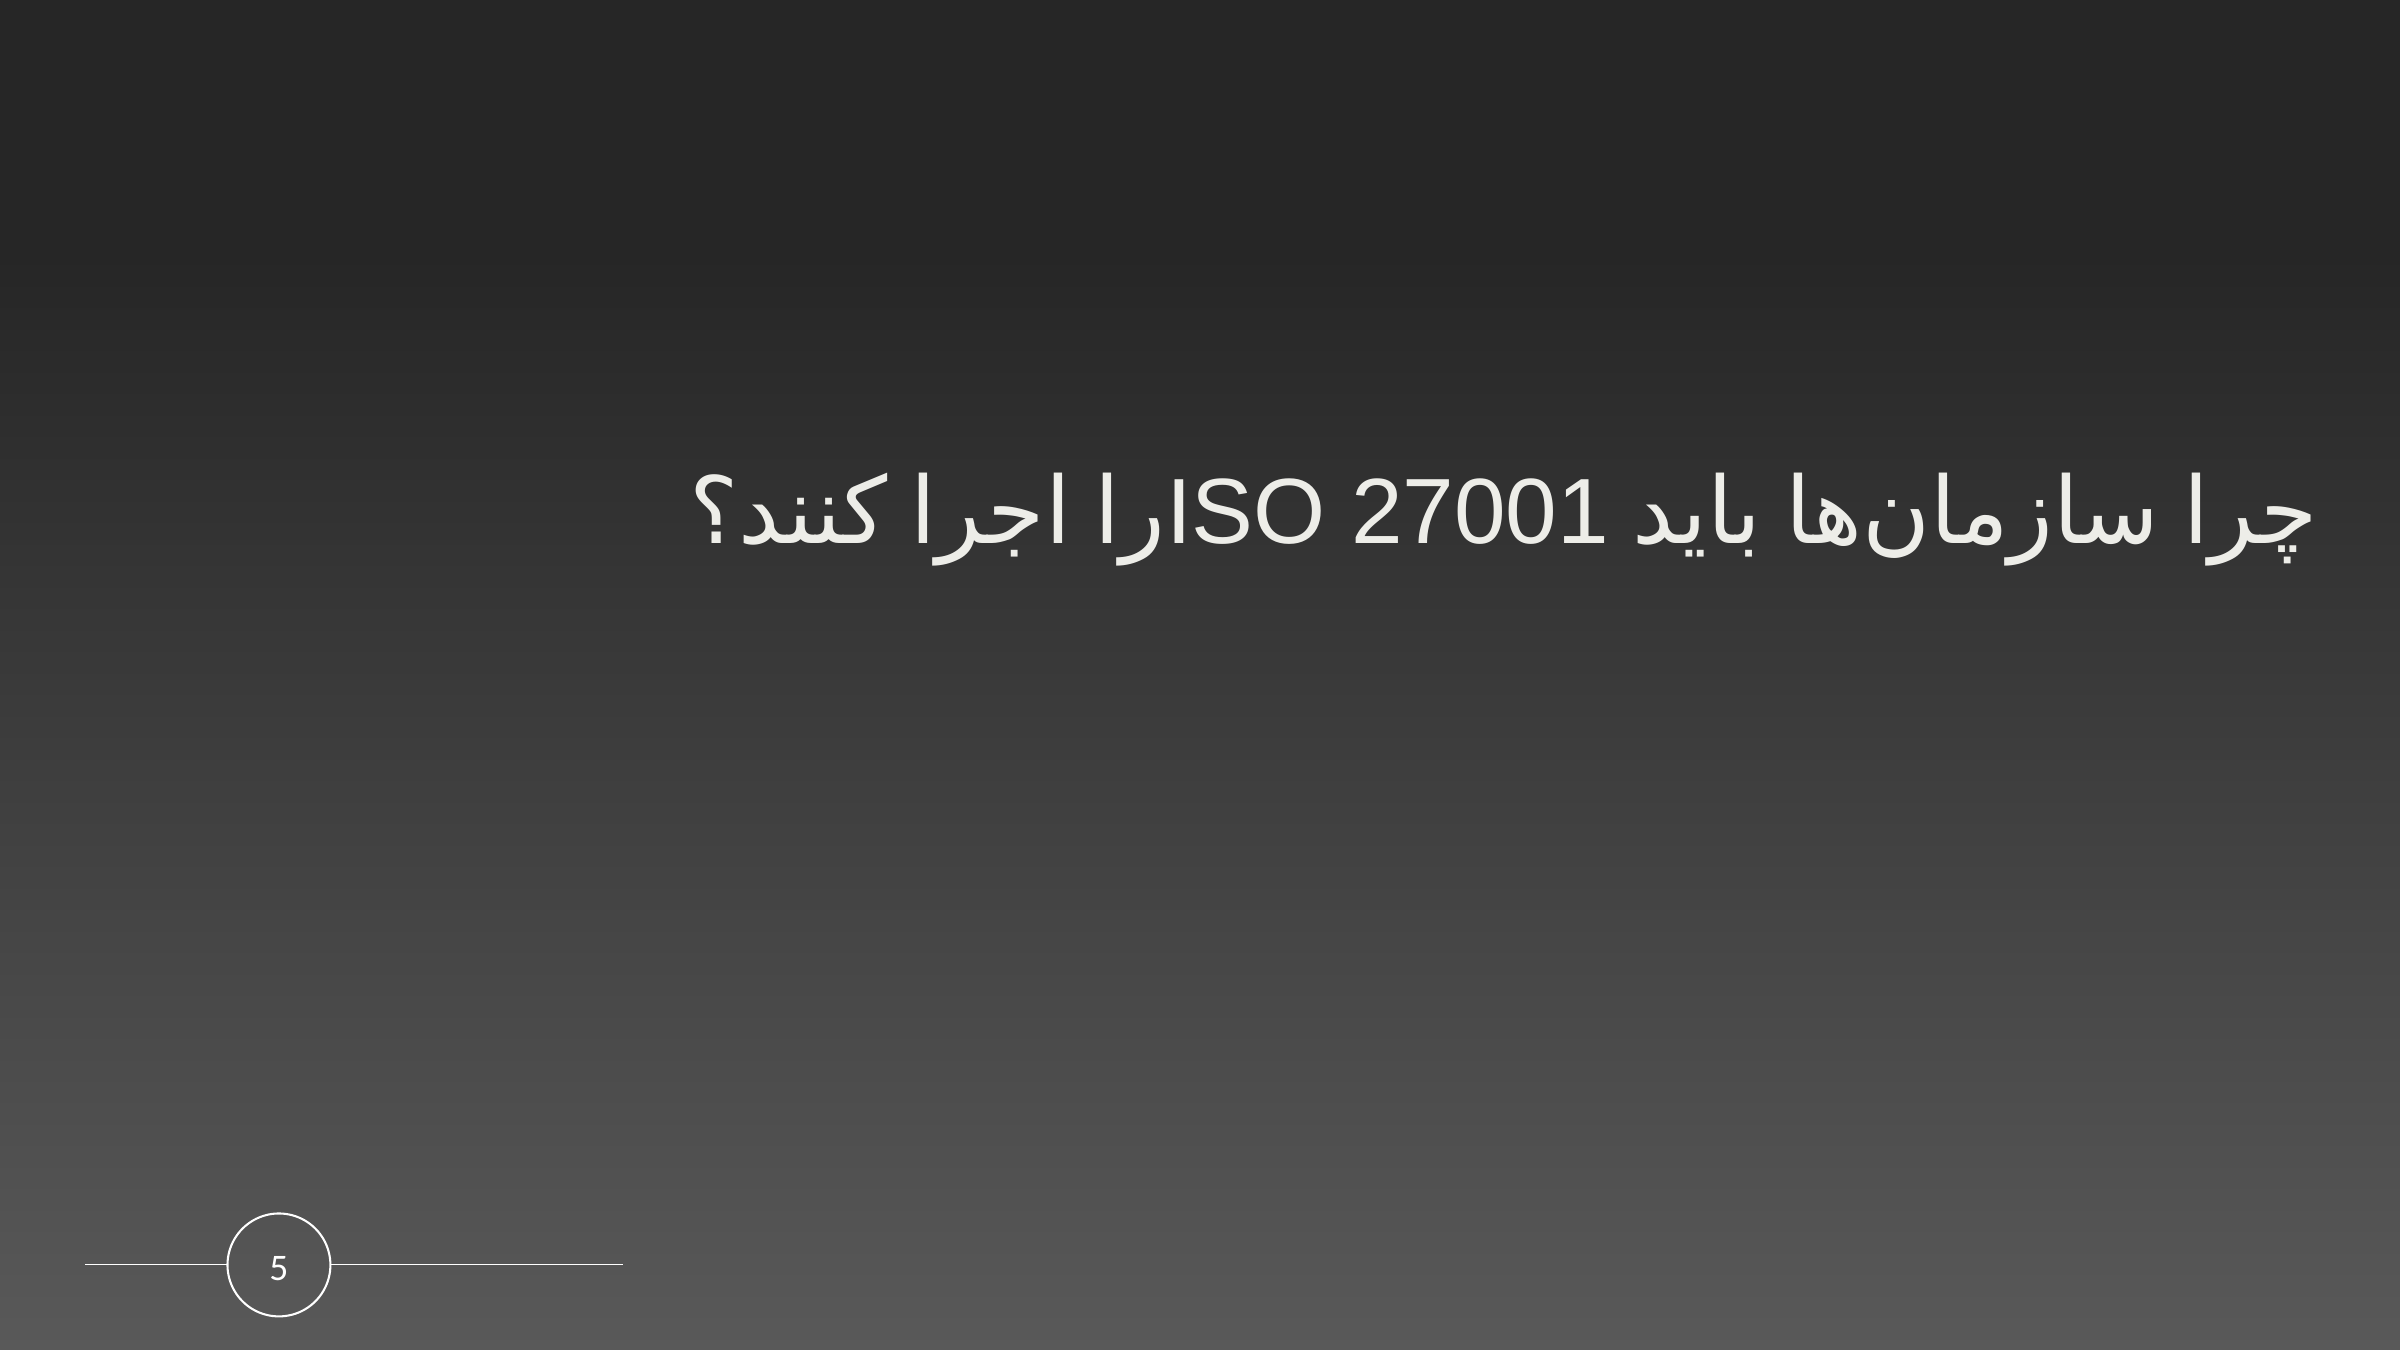

چرا سازمان‌ها باید ISO 27001را اجرا کنند؟
5